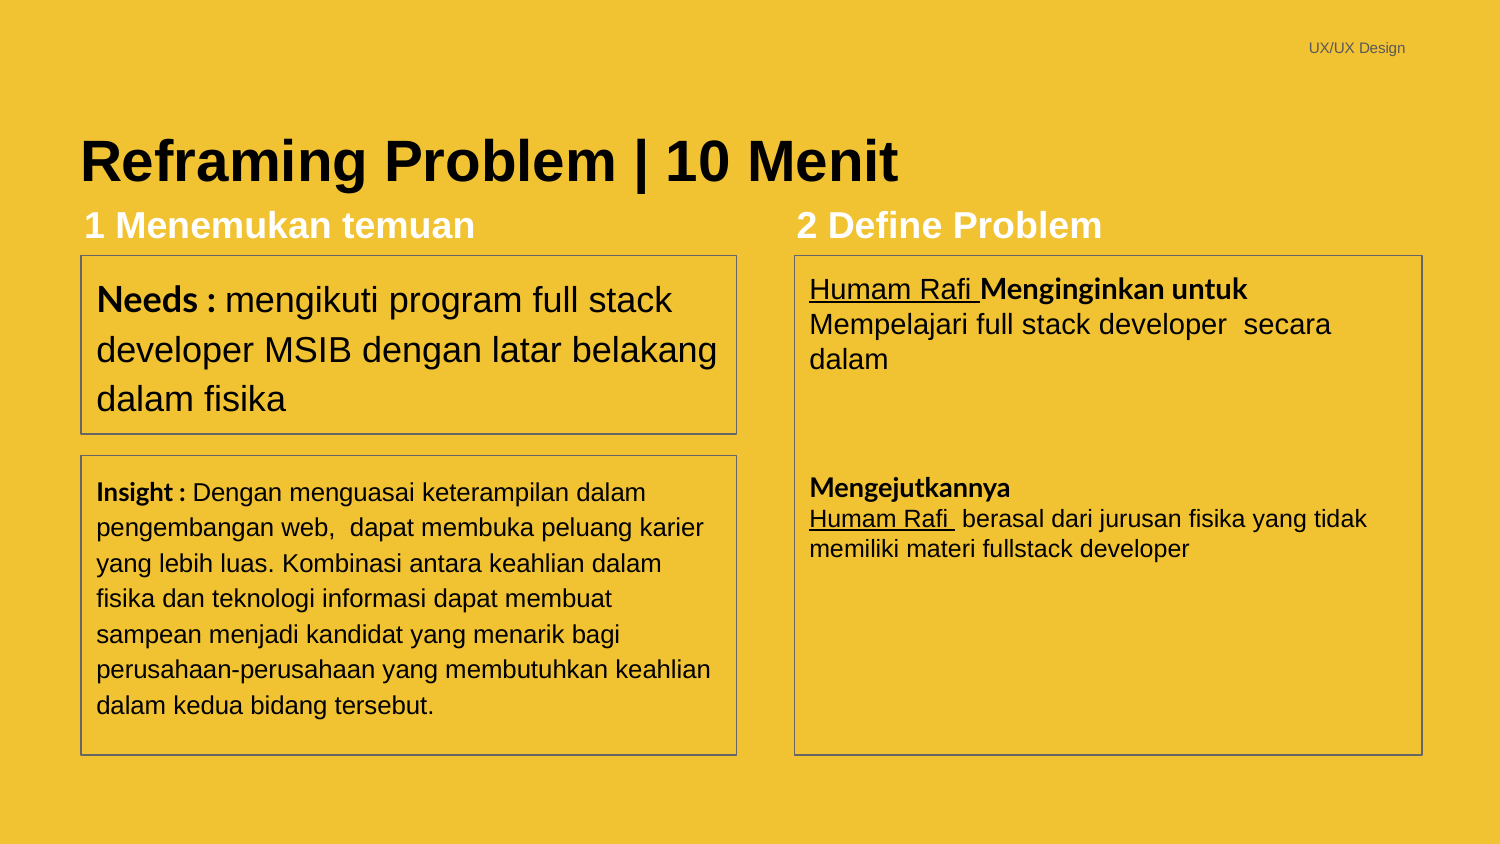

UX/UX Design
Reframing Problem | 10 Menit
1 Menemukan temuan
2 Define Problem
Needs : mengikuti program full stack developer MSIB dengan latar belakang dalam fisika
Humam Rafi Menginginkan untuk
Mempelajari full stack developer  secara dalam

Mengejutkannya
Humam Rafi  berasal dari jurusan fisika yang tidak memiliki materi fullstack developer

Insight : Dengan menguasai keterampilan dalam pengembangan web,  dapat membuka peluang karier yang lebih luas. Kombinasi antara keahlian dalam fisika dan teknologi informasi dapat membuat sampean menjadi kandidat yang menarik bagi perusahaan-perusahaan yang membutuhkan keahlian dalam kedua bidang tersebut.